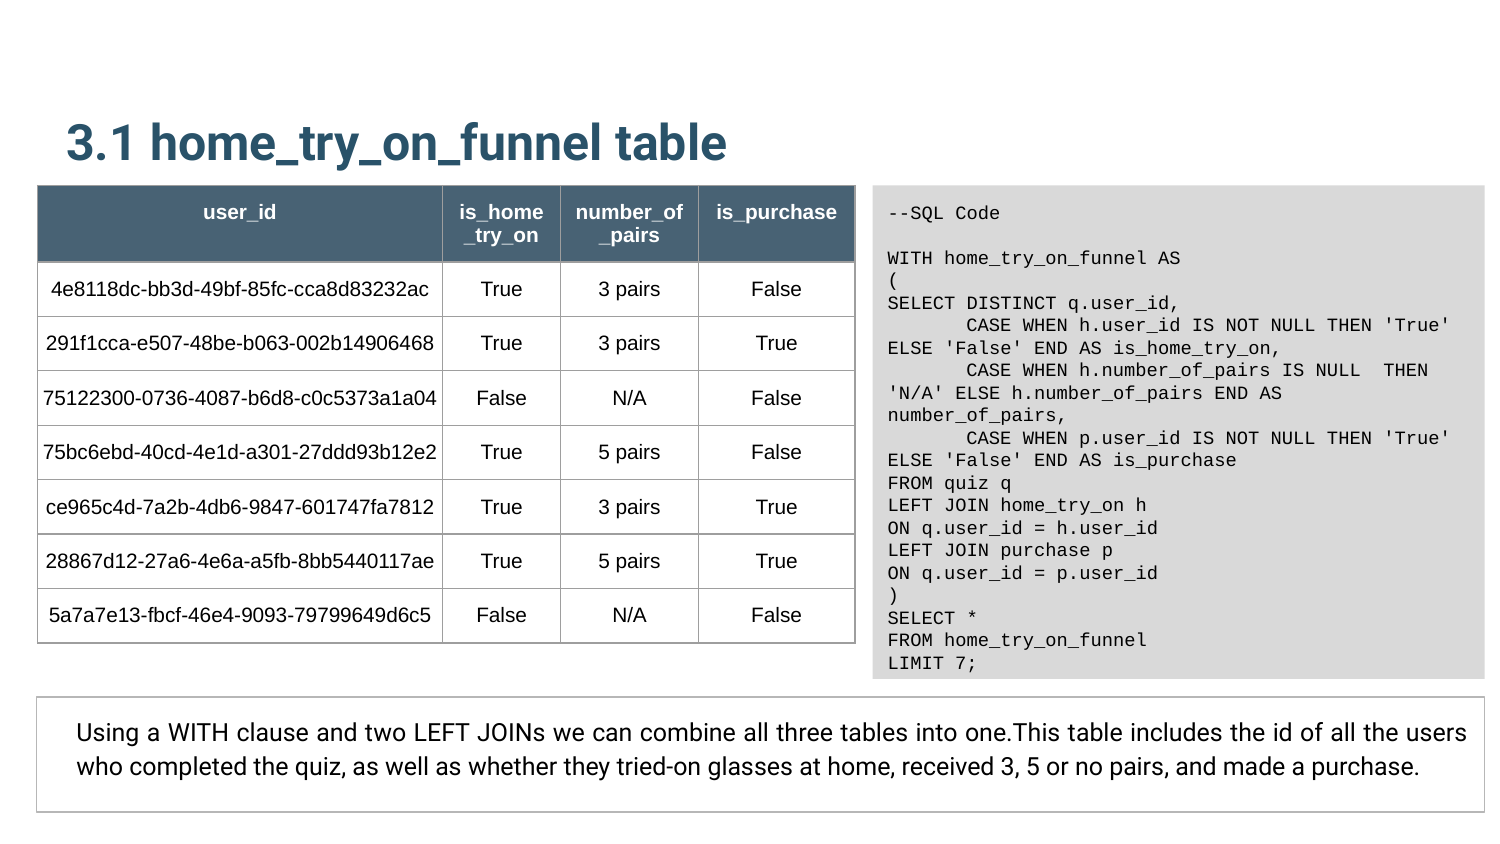

3.1 home_try_on_funnel table
| user\_id | is\_home\_try\_on | number\_of\_pairs | is\_purchase |
| --- | --- | --- | --- |
| 4e8118dc-bb3d-49bf-85fc-cca8d83232ac | True | 3 pairs | False |
| 291f1cca-e507-48be-b063-002b14906468 | True | 3 pairs | True |
| 75122300-0736-4087-b6d8-c0c5373a1a04 | False | N/A | False |
| 75bc6ebd-40cd-4e1d-a301-27ddd93b12e2 | True | 5 pairs | False |
| ce965c4d-7a2b-4db6-9847-601747fa7812 | True | 3 pairs | True |
| 28867d12-27a6-4e6a-a5fb-8bb5440117ae | True | 5 pairs | True |
| 5a7a7e13-fbcf-46e4-9093-79799649d6c5 | False | N/A | False |
--SQL Code

WITH home_try_on_funnel AS
(
SELECT DISTINCT q.user_id,
       CASE WHEN h.user_id IS NOT NULL THEN 'True' ELSE 'False' END AS is_home_try_on,
       CASE WHEN h.number_of_pairs IS NULL  THEN 'N/A' ELSE h.number_of_pairs END AS number_of_pairs,
       CASE WHEN p.user_id IS NOT NULL THEN 'True' ELSE 'False' END AS is_purchase
FROM quiz q
LEFT JOIN home_try_on h
ON q.user_id = h.user_id
LEFT JOIN purchase p
ON q.user_id = p.user_id
)
SELECT *
FROM home_try_on_funnel
LIMIT 7;
Using a WITH clause and two LEFT JOINs we can combine all three tables into one.This table includes the id of all the users who completed the quiz, as well as whether they tried-on glasses at home, received 3, 5 or no pairs, and made a purchase.